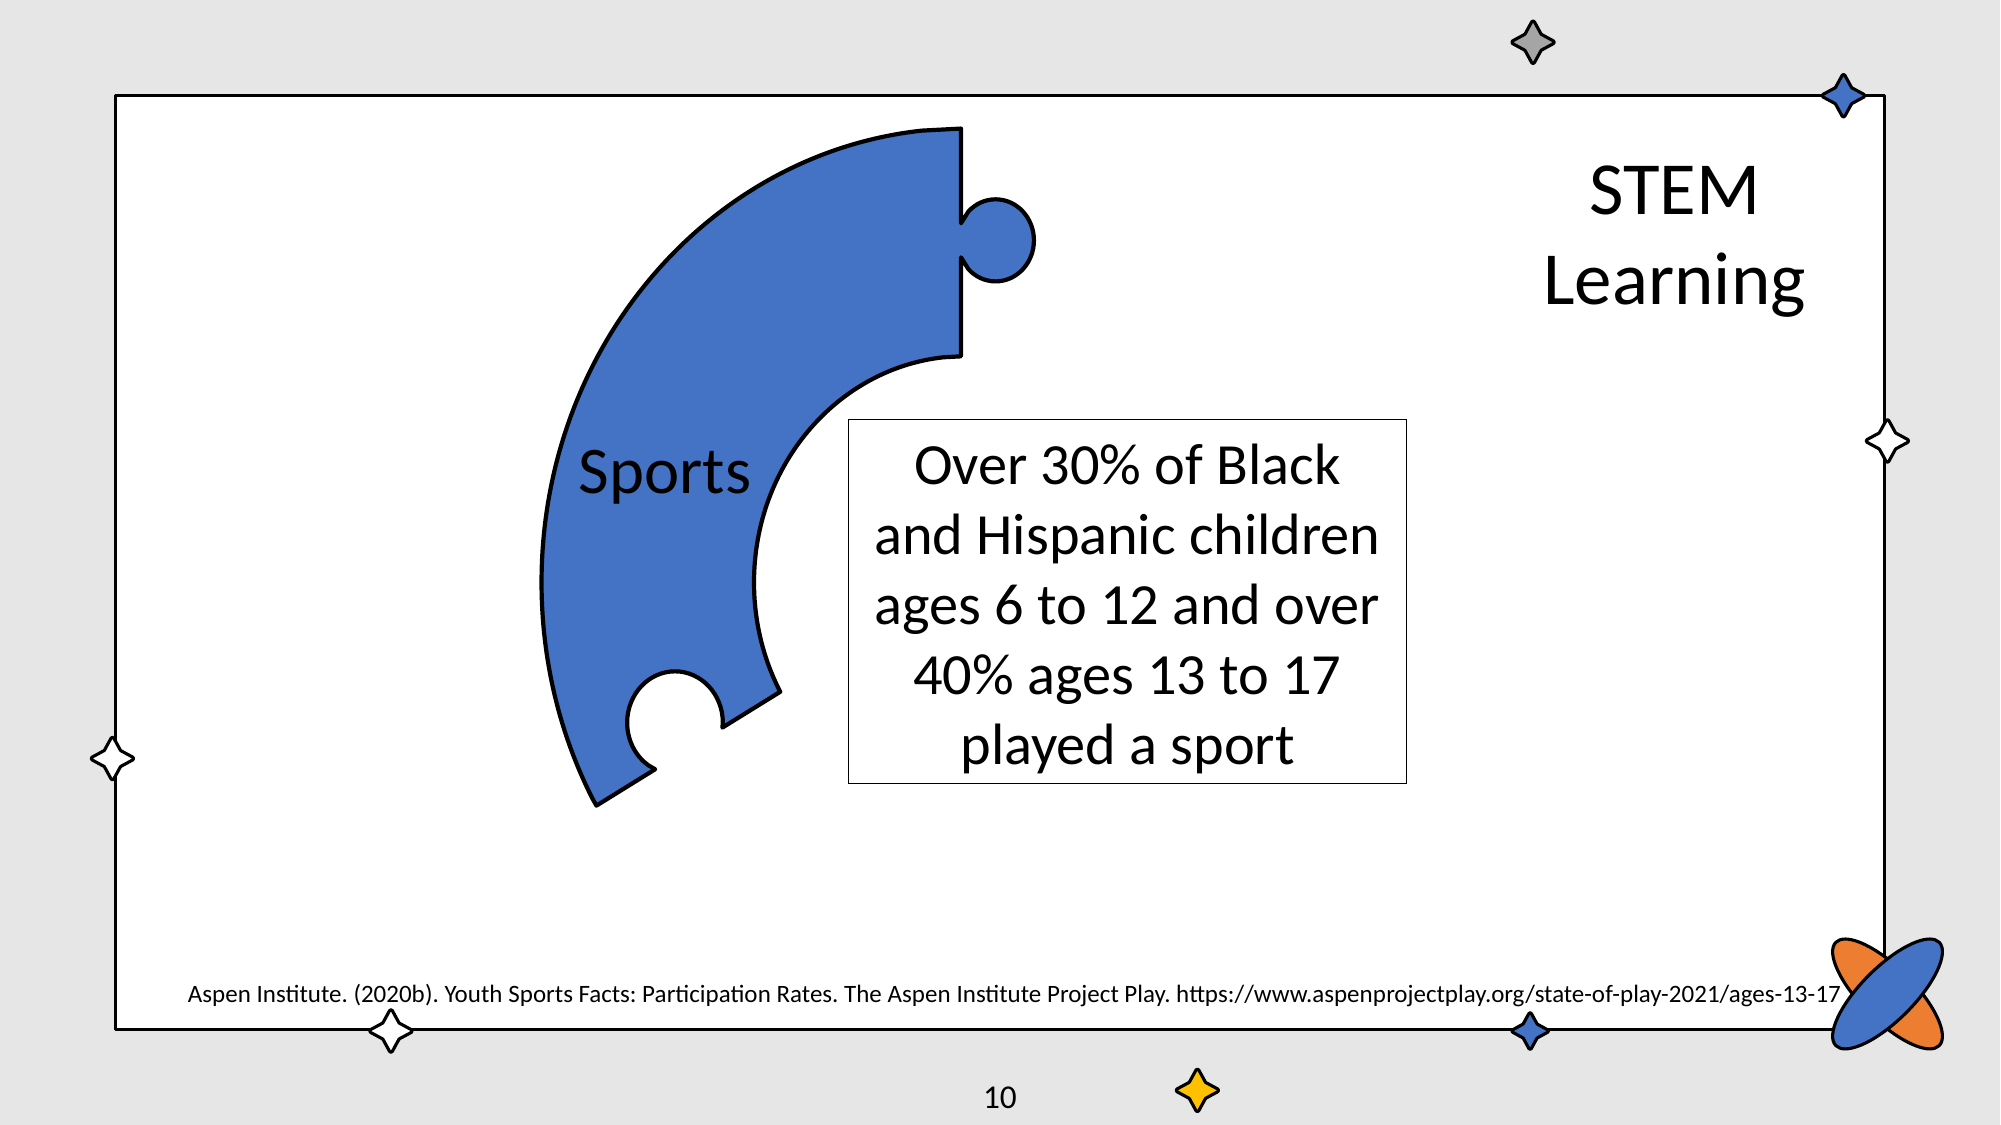

Sports
STEM
Learning
Over 30% of Black and Hispanic children ages 6 to 12 and over 40% ages 13 to 17 played a sport
Aspen Institute. (2020b). Youth Sports Facts: Participation Rates. The Aspen Institute Project Play. https://www.aspenprojectplay.org/state-of-play-2021/ages-13-17
10